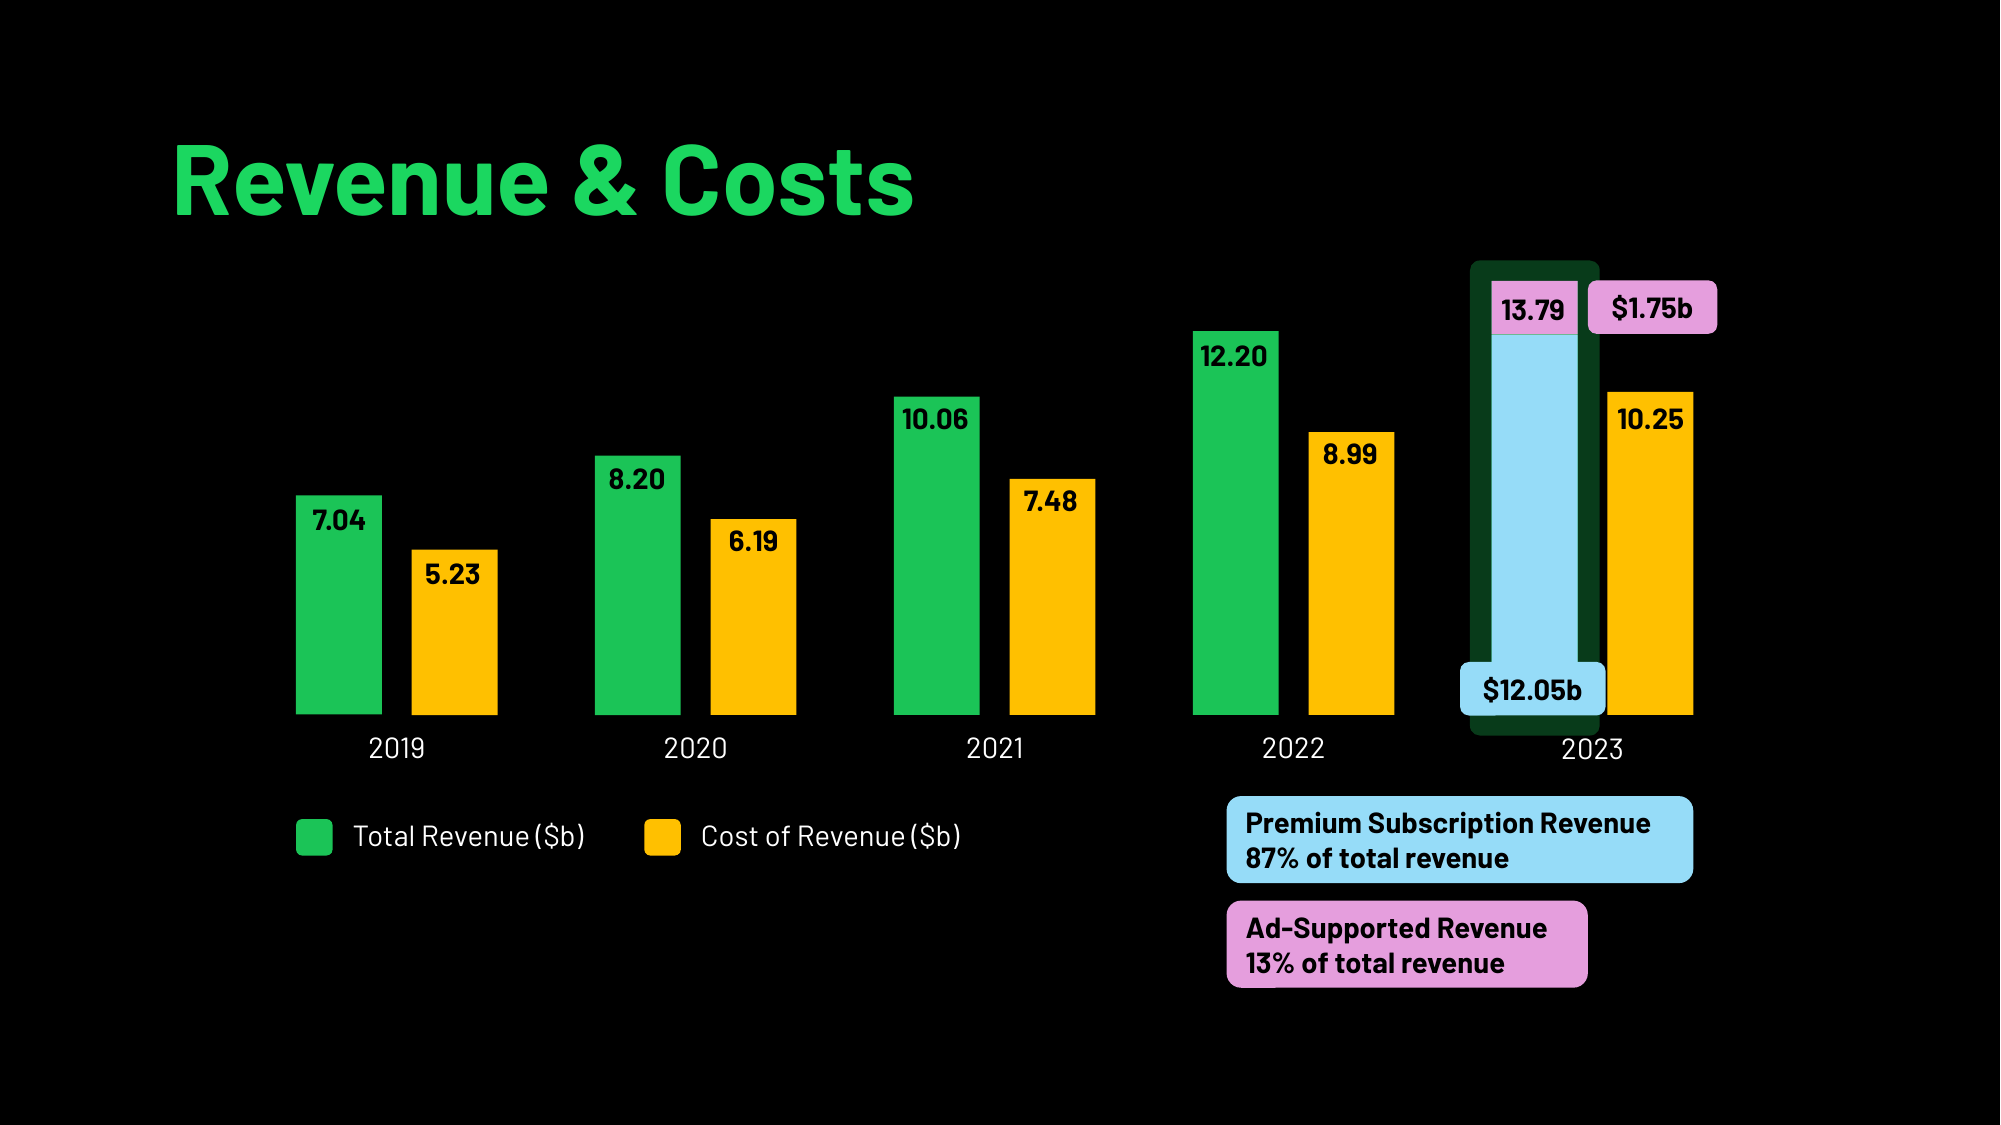

Revenue & Costs

$1.75b

13.79

12.20

10.06
10.25

8.99

8.20

7.48

7.04

6.19

5.23
$12.05b
2020
2019
2022
2021
2023
Premium Subscription Revenue
87% of total revenue

Total Revenue ($b)

Cost of Revenue ($b)
Ad-Supported Revenue
13% of total revenue